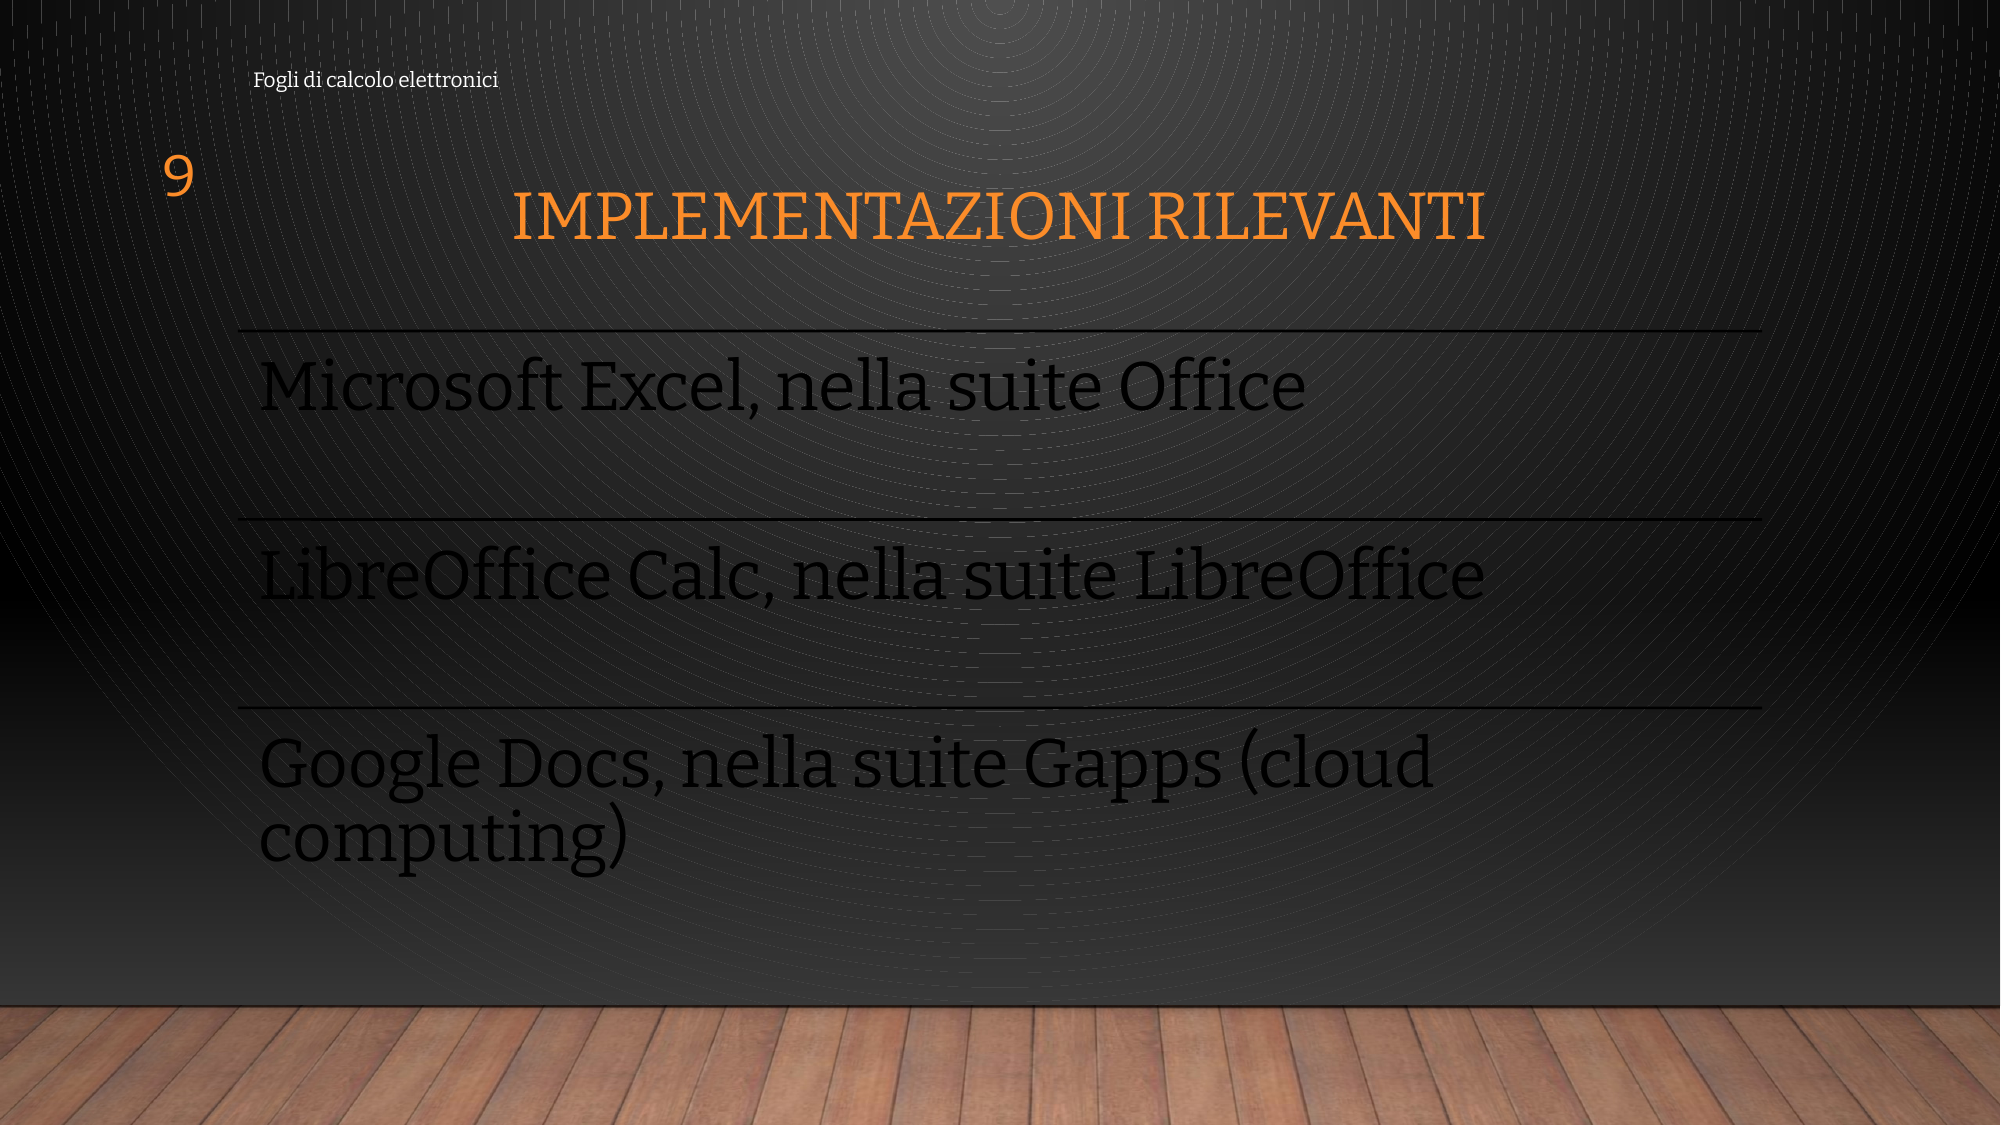

Fogli di calcolo elettronici
9
# Implementazioni rilevanti
Microsoft Excel, nella suite Office
LibreOffice Calc, nella suite LibreOffice
Google Docs, nella suite Gapps (cloud computing)